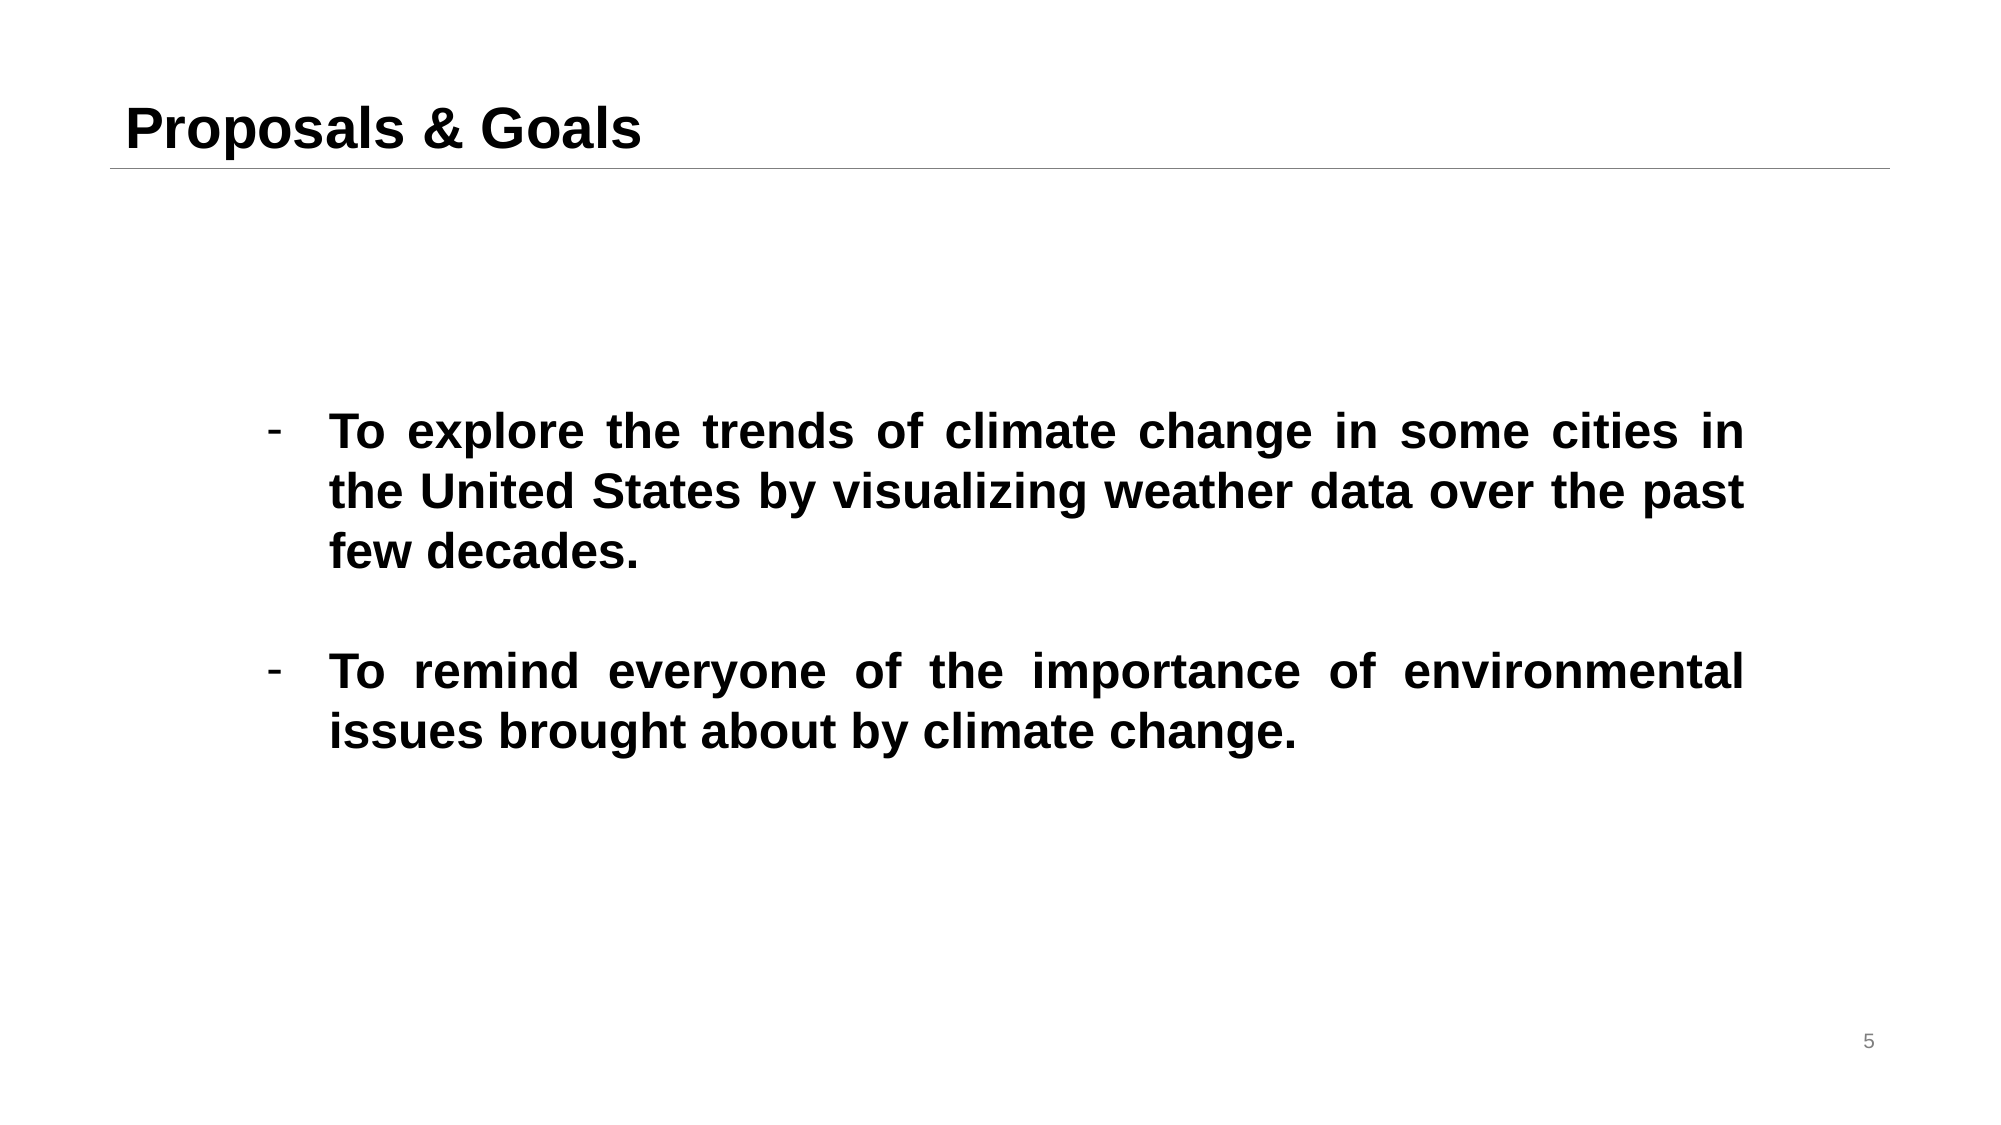

# Proposals & Goals
To explore the trends of climate change in some cities in the United States by visualizing weather data over the past few decades.

To remind everyone of the importance of environmental issues brought about by climate change.
5